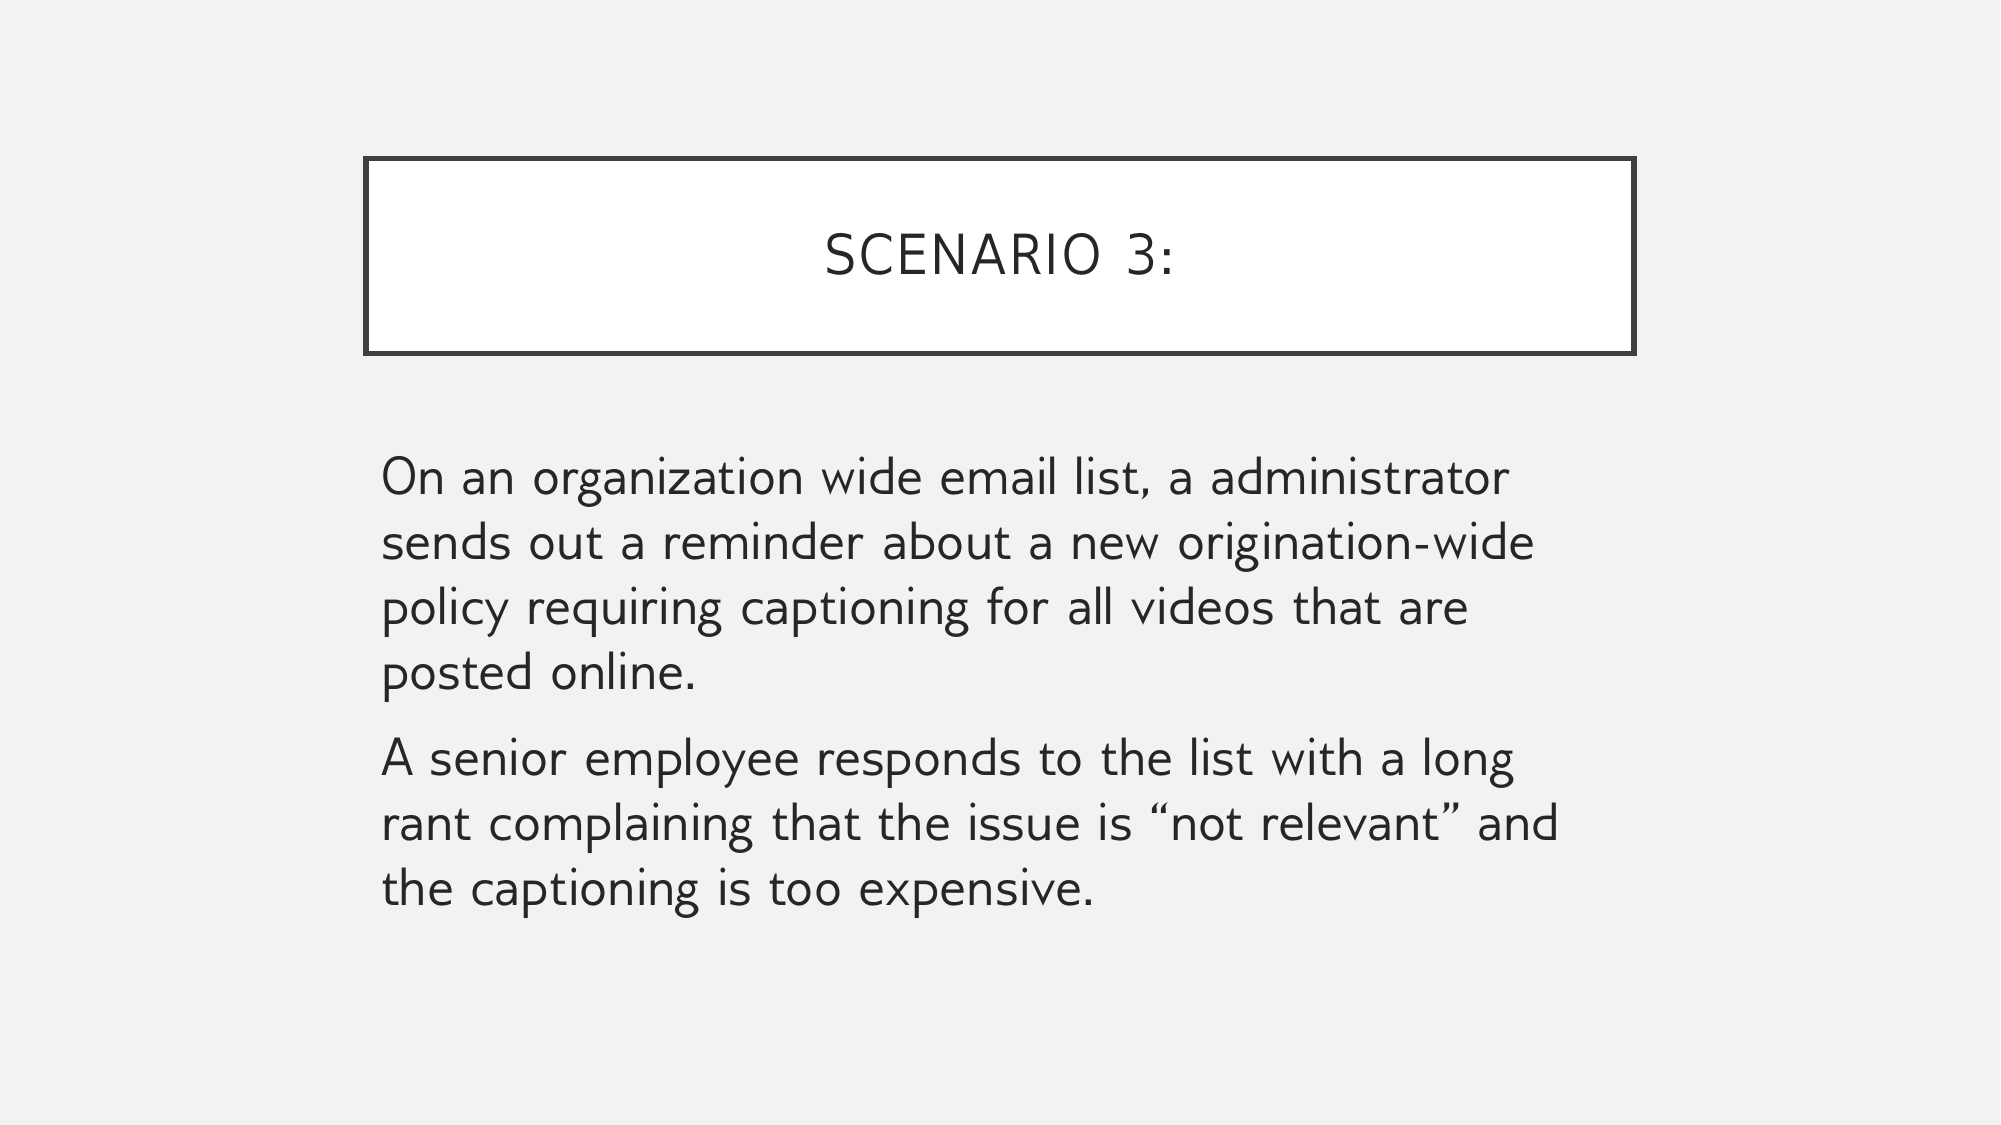

# Scenario 3:
On an organization wide email list, a administrator sends out a reminder about a new origination-wide policy requiring captioning for all videos that are posted online.
A senior employee responds to the list with a long rant complaining that the issue is “not relevant” and the captioning is too expensive.